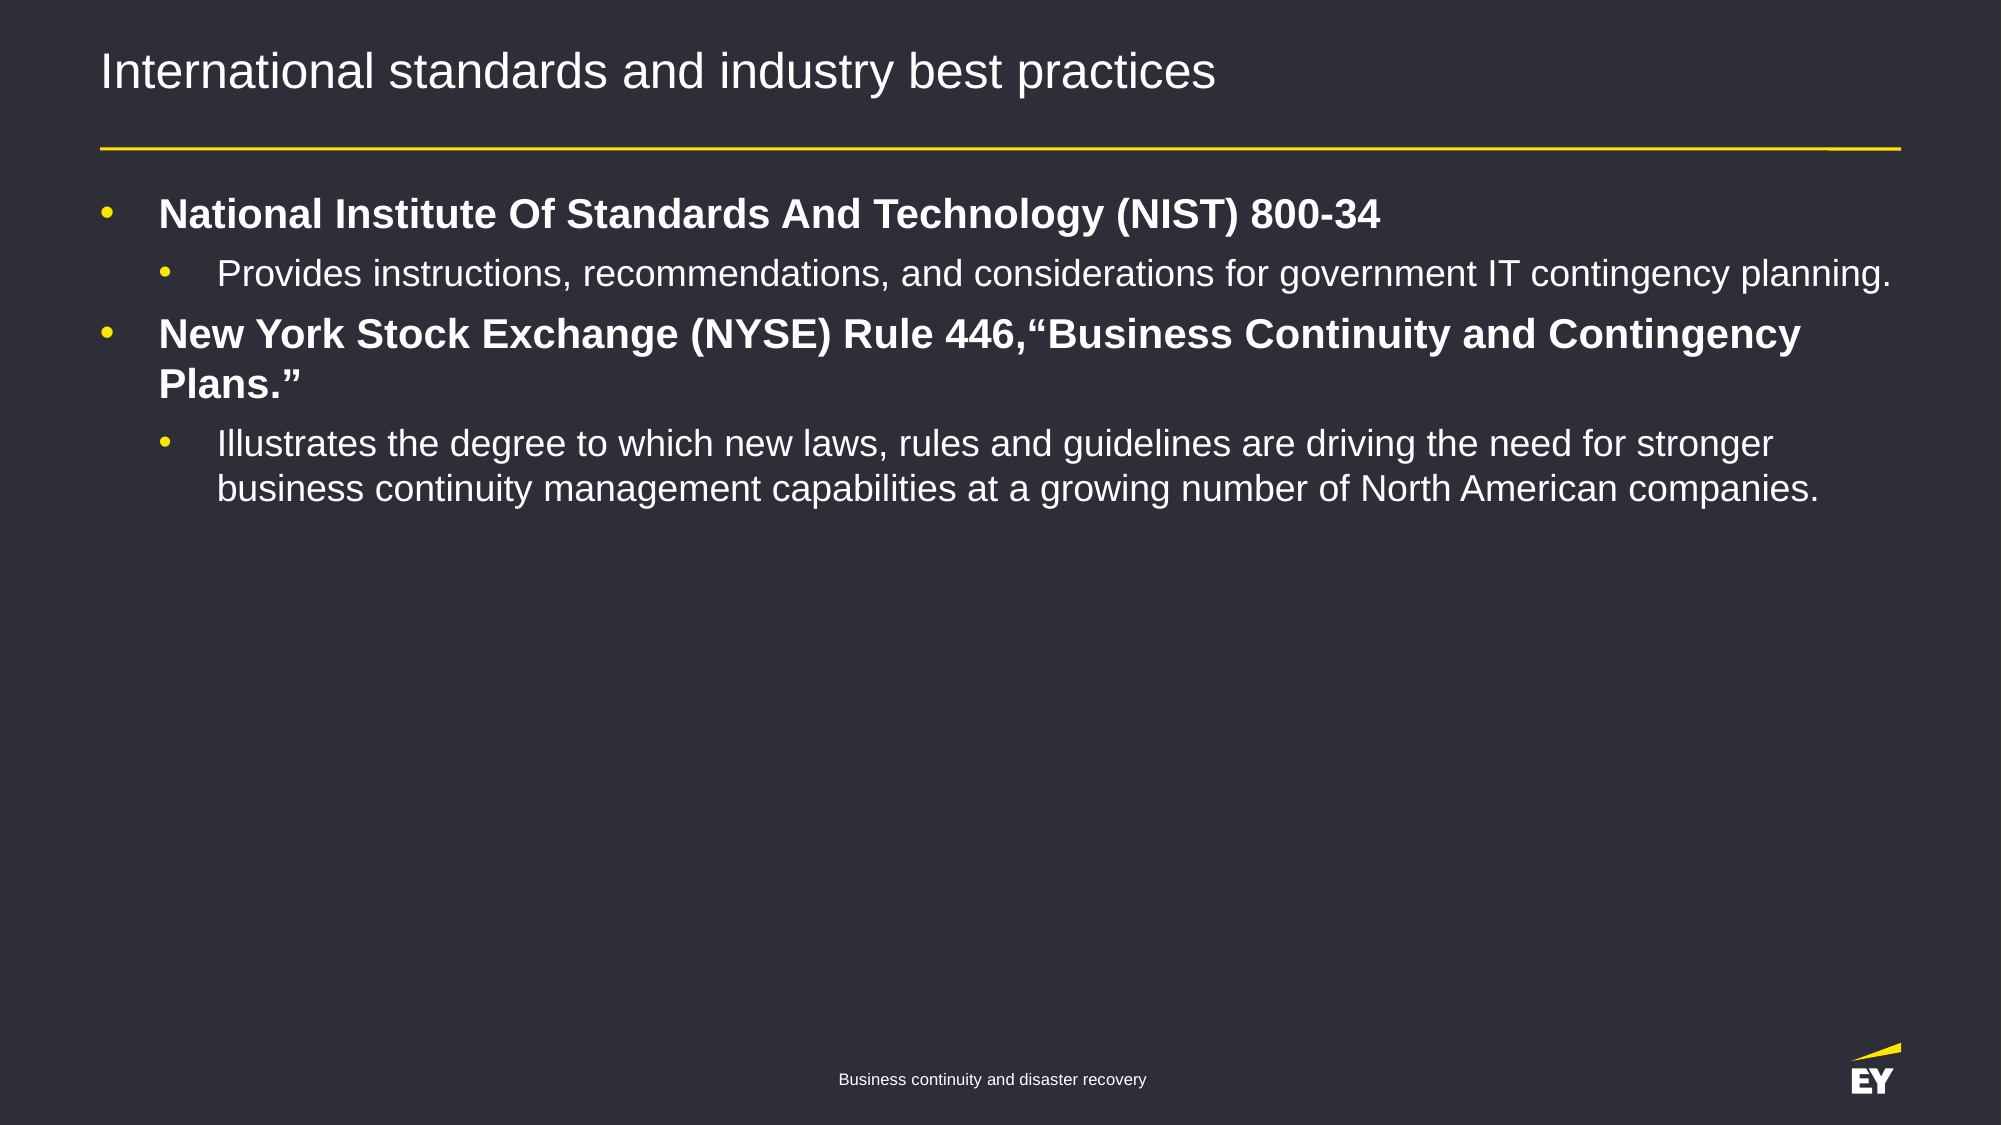

# International standards and industry best practices
National Institute Of Standards And Technology (NIST) 800-34
Provides instructions, recommendations, and considerations for government IT contingency planning.
New York Stock Exchange (NYSE) Rule 446,“Business Continuity and Contingency Plans.”
Illustrates the degree to which new laws, rules and guidelines are driving the need for stronger business continuity management capabilities at a growing number of North American companies.